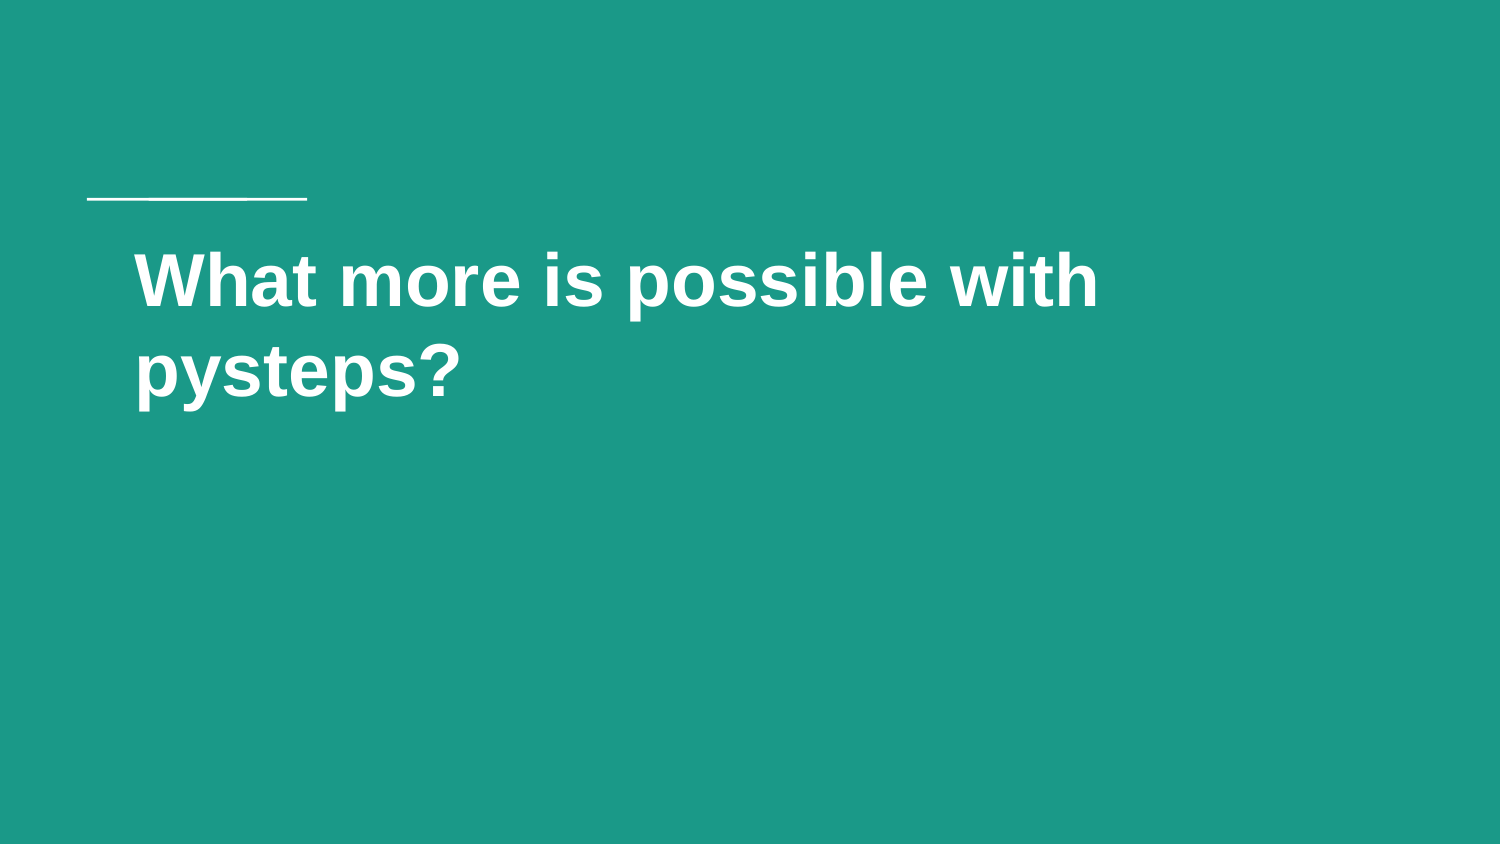

# What more is possible with pysteps?